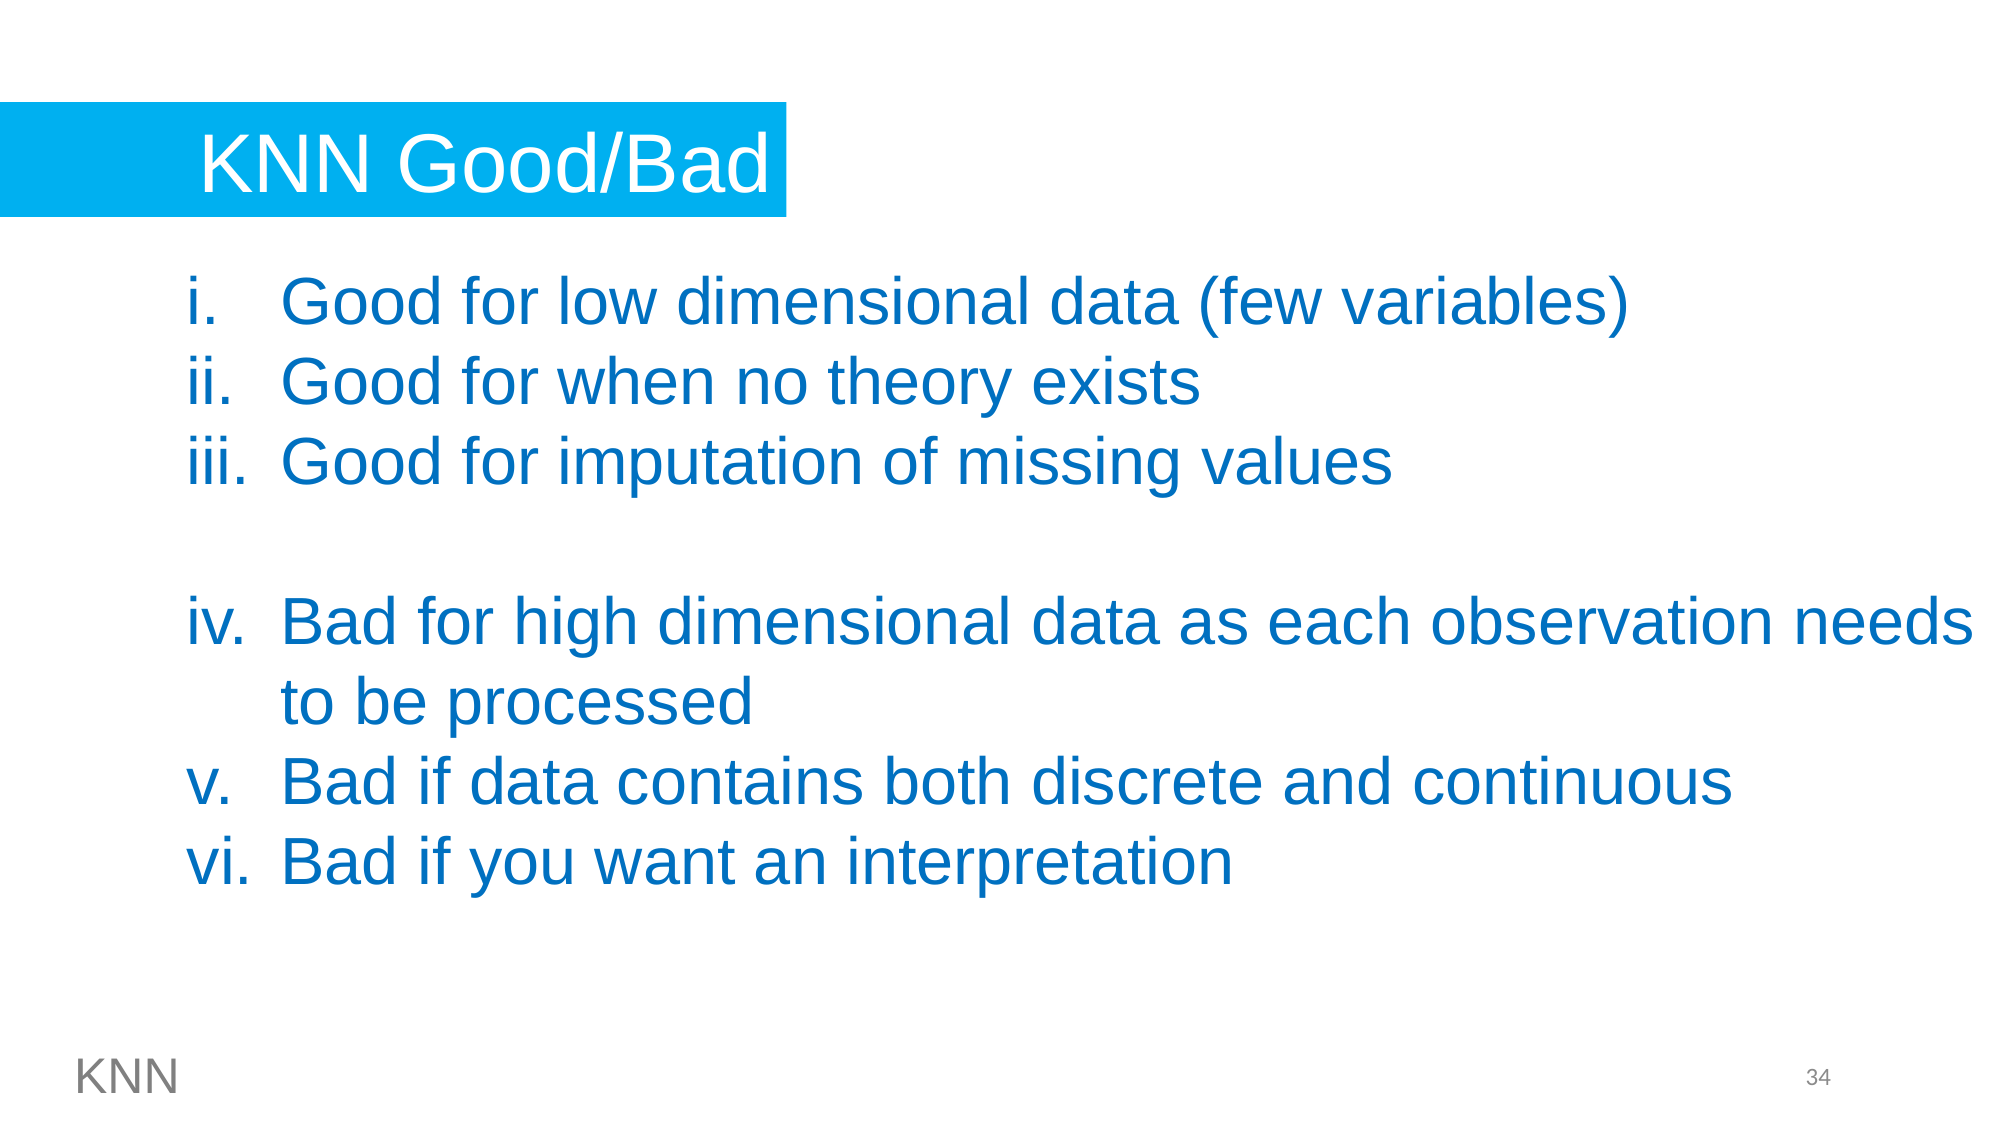

KNN Good/Bad
Good for low dimensional data (few variables)
Good for when no theory exists
Good for imputation of missing values

Bad for high dimensional data as each observation needs to be processed
Bad if data contains both discrete and continuous
Bad if you want an interpretation

KNN
OLS
34